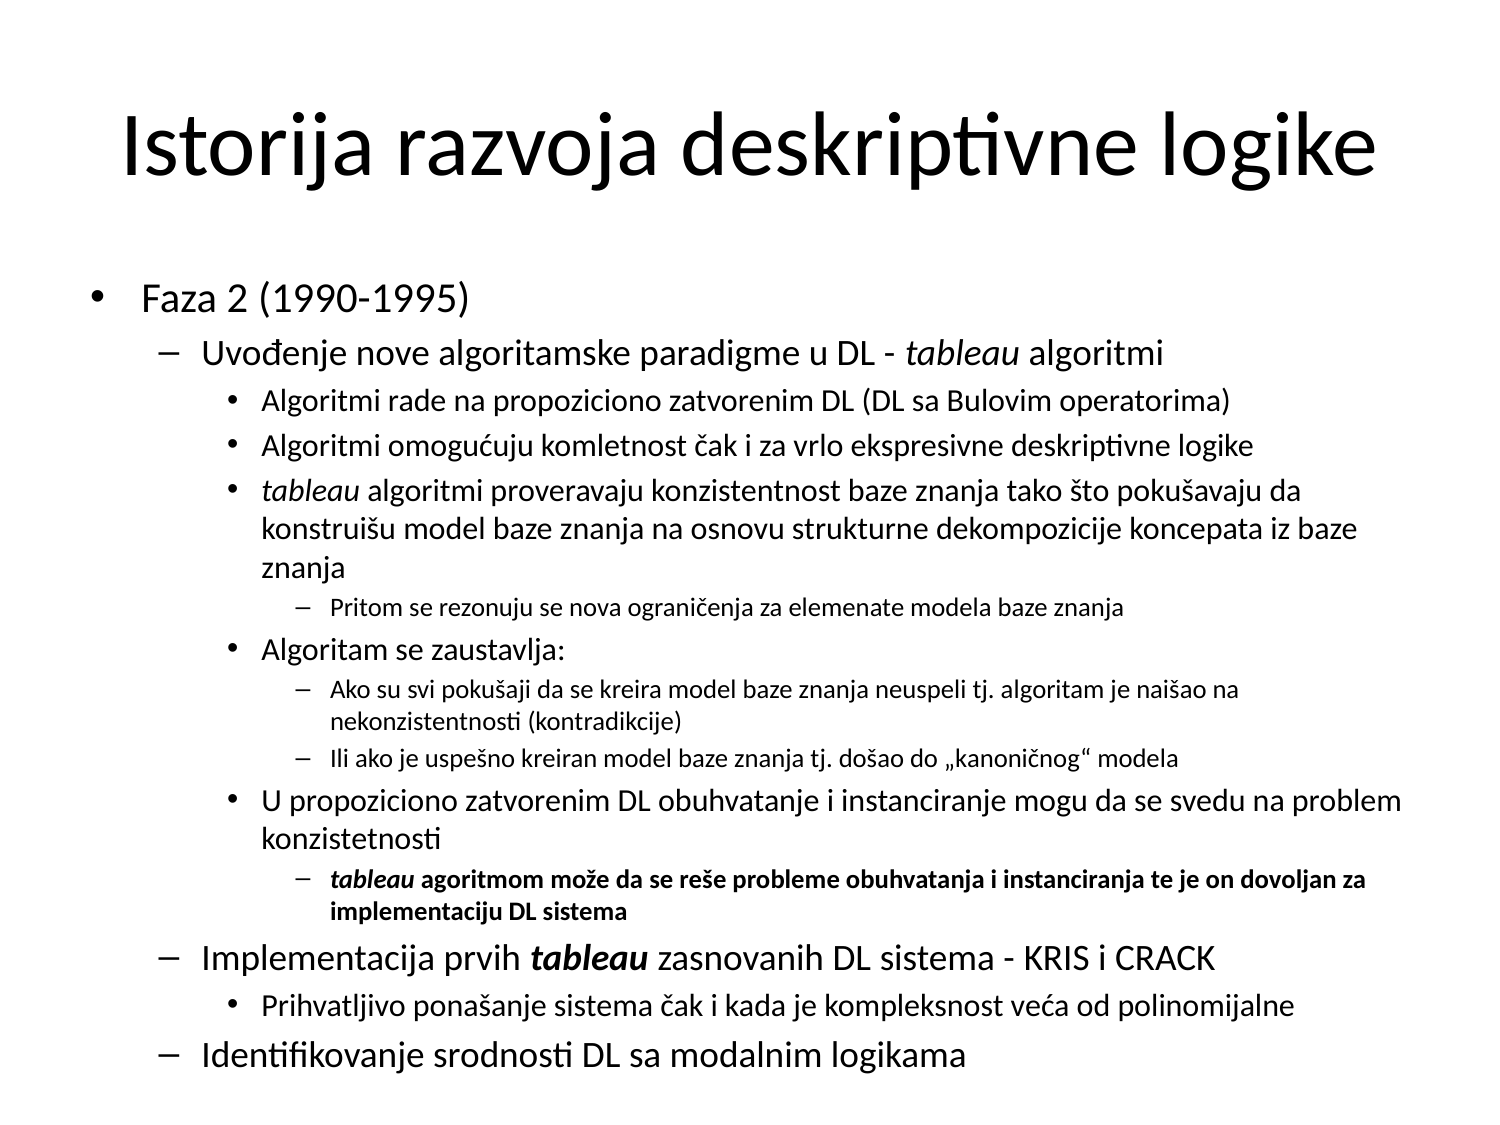

# Istorija razvoja deskriptivne logike
Faza 2 (1990-1995)
Uvođenje nove algoritamske paradigme u DL - tableau algoritmi
Algoritmi rade na propoziciono zatvorenim DL (DL sa Bulovim operatorima)
Algoritmi omogućuju komletnost čak i za vrlo ekspresivne deskriptivne logike
tableau algoritmi proveravaju konzistentnost baze znanja tako što pokušavaju da konstruišu model baze znanja na osnovu strukturne dekompozicije koncepata iz baze znanja
Pritom se rezonuju se nova ograničenja za elemenate modela baze znanja
Algoritam se zaustavlja:
Ako su svi pokušaji da se kreira model baze znanja neuspeli tj. algoritam je naišao na nekonzistentnosti (kontradikcije)
Ili ako je uspešno kreiran model baze znanja tj. došao do „kanoničnog“ modela
U propoziciono zatvorenim DL obuhvatanje i instanciranje mogu da se svedu na problem konzistetnosti
tableau agoritmom može da se reše probleme obuhvatanja i instanciranja te je on dovoljan za implementaciju DL sistema
Implementacija prvih tableau zasnovanih DL sistema - KRIS i CRACK
Prihvatljivo ponašanje sistema čak i kada je kompleksnost veća od polinomijalne
Identifikovanje srodnosti DL sa modalnim logikama